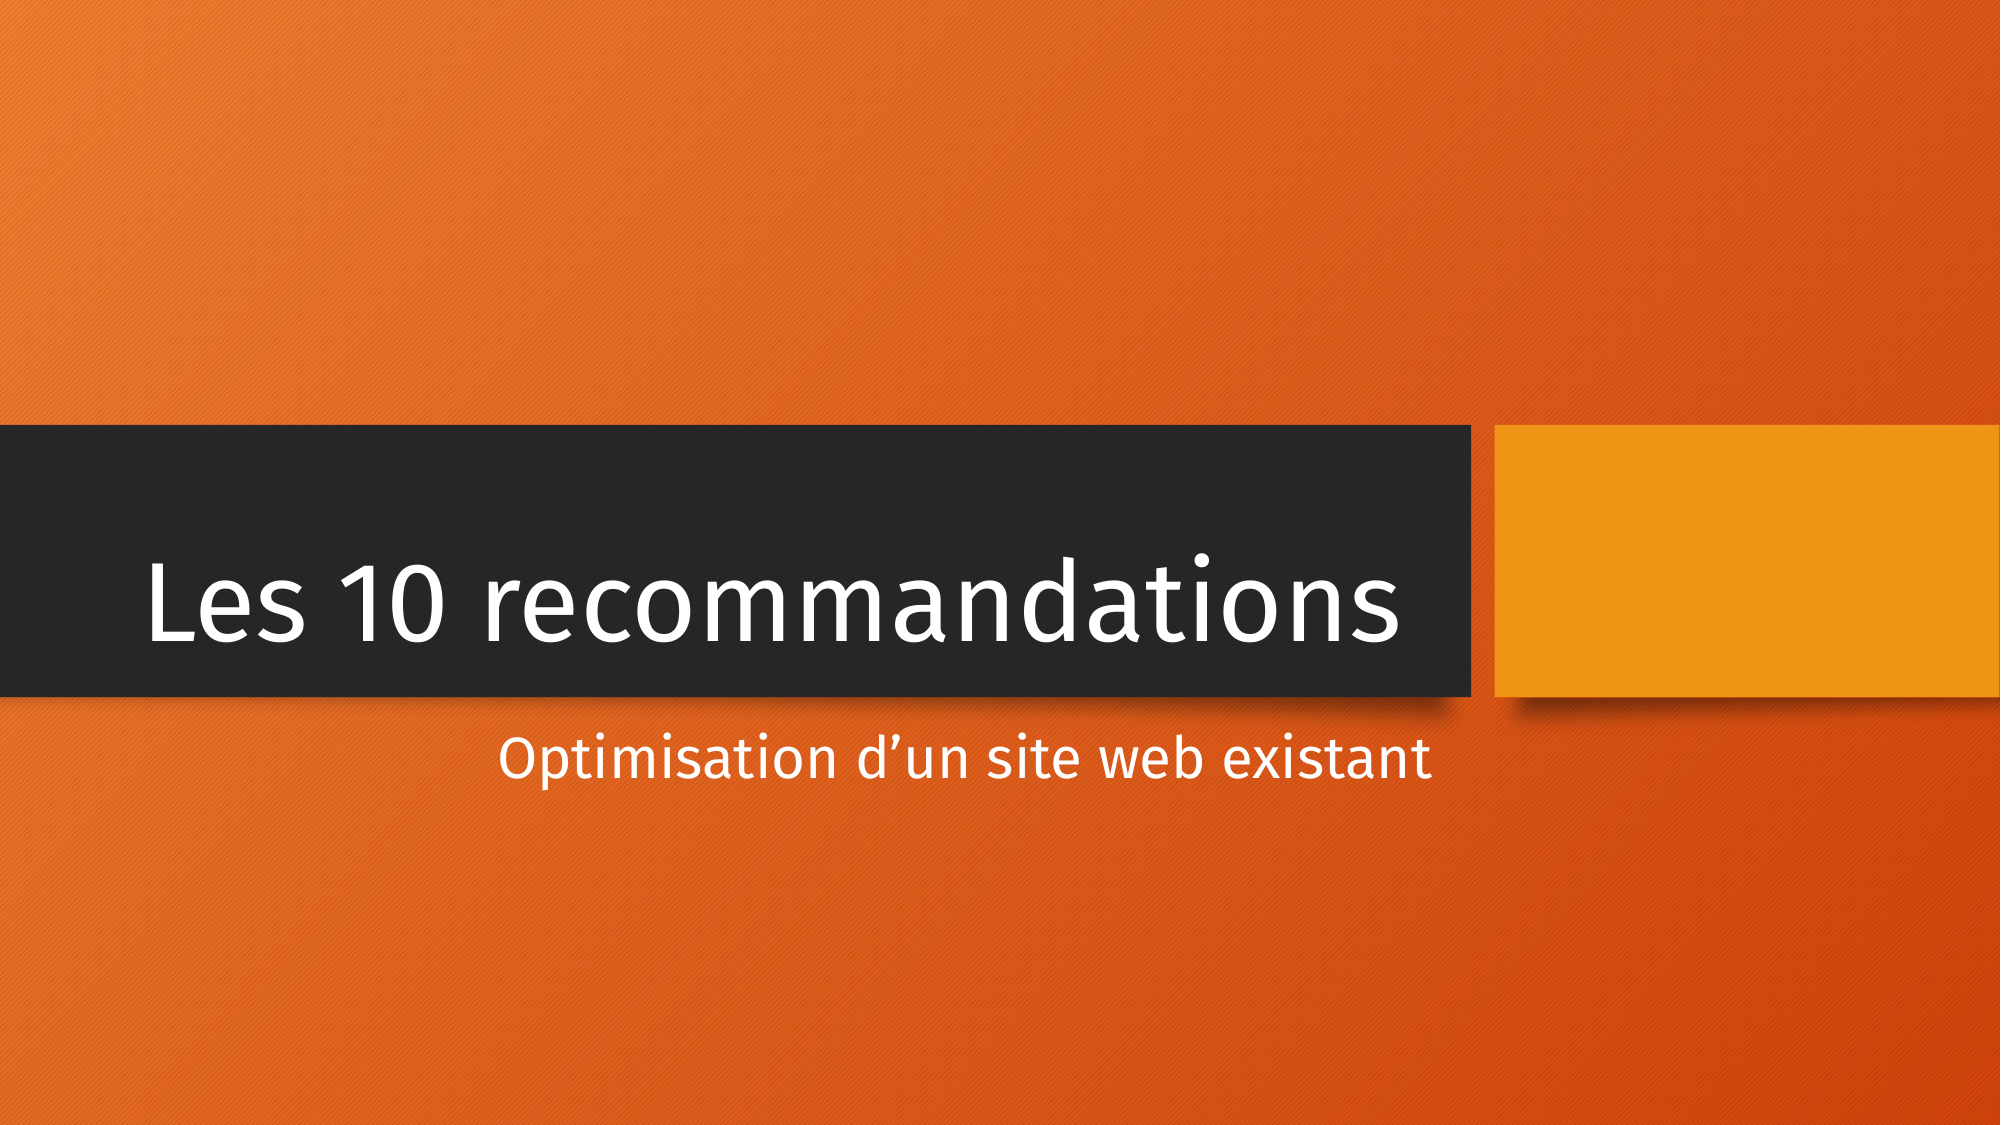

# Les 10 recommandations
Optimisation d’un site web existant